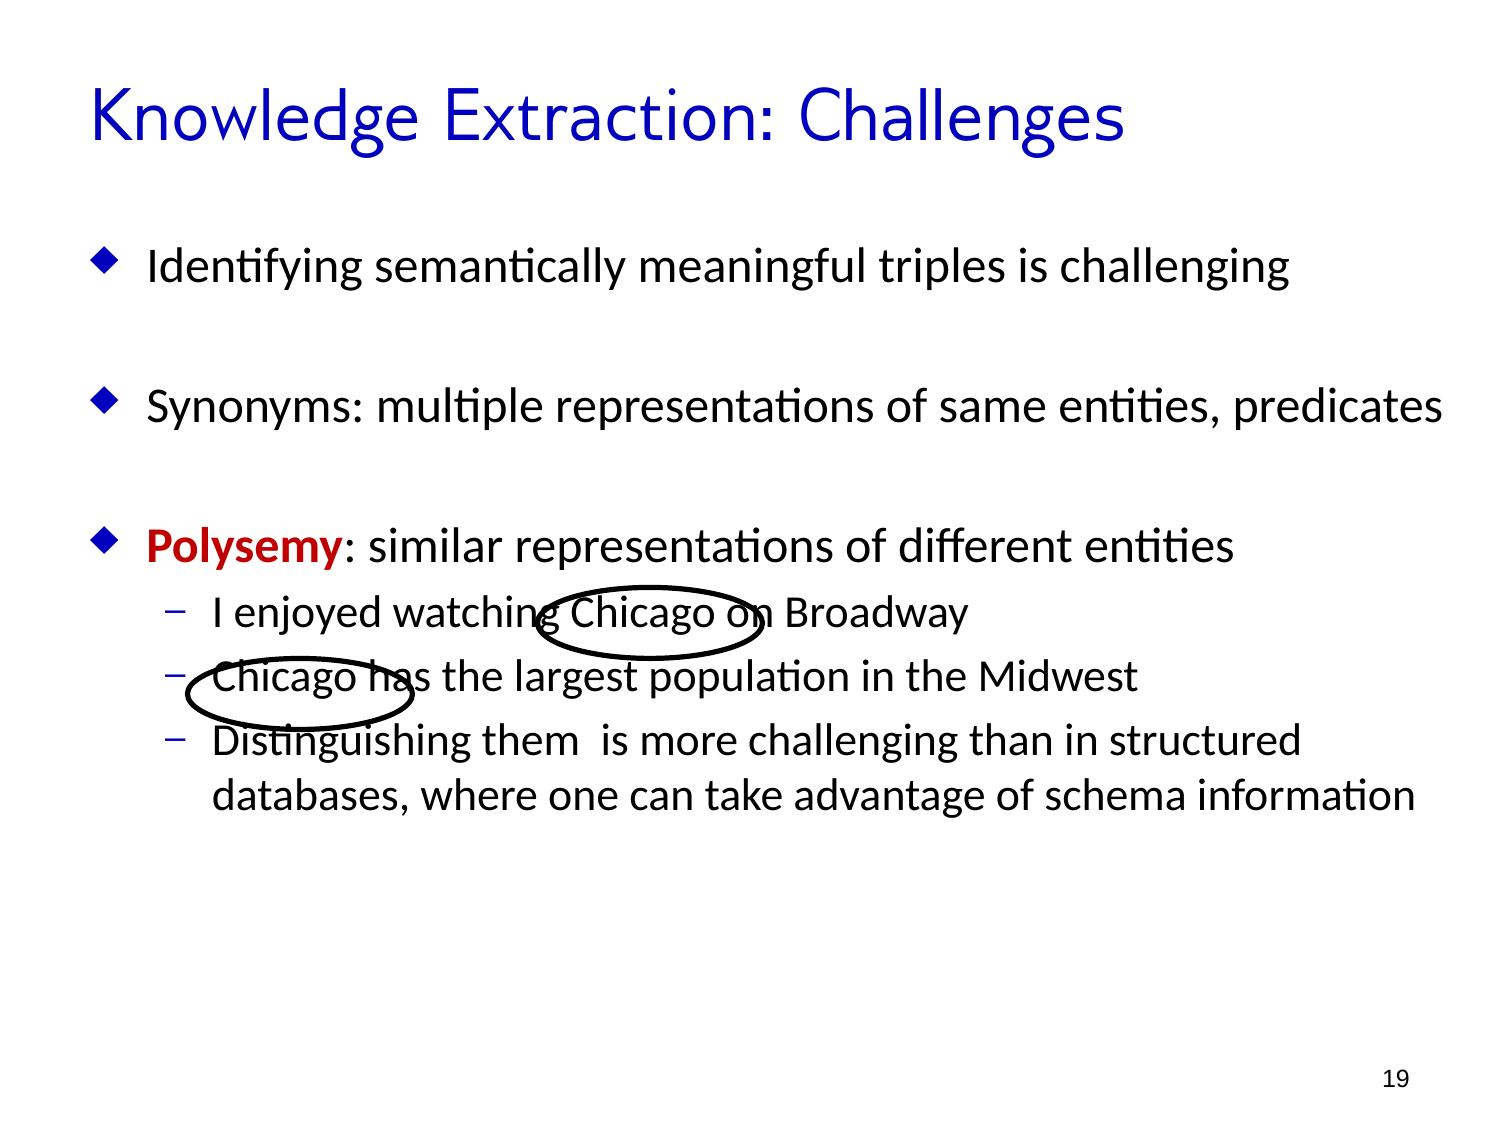

Knowledge Extraction: Challenges
Identifying semantically meaningful triples is challenging

Synonyms: multiple representations of same entities, predicates

Polysemy: similar representations of different entities
I enjoyed watching Chicago on Broadway
Chicago has the largest population in the Midwest
Distinguishing them  is more challenging than in structured databases, where one can take advantage of schema information

19